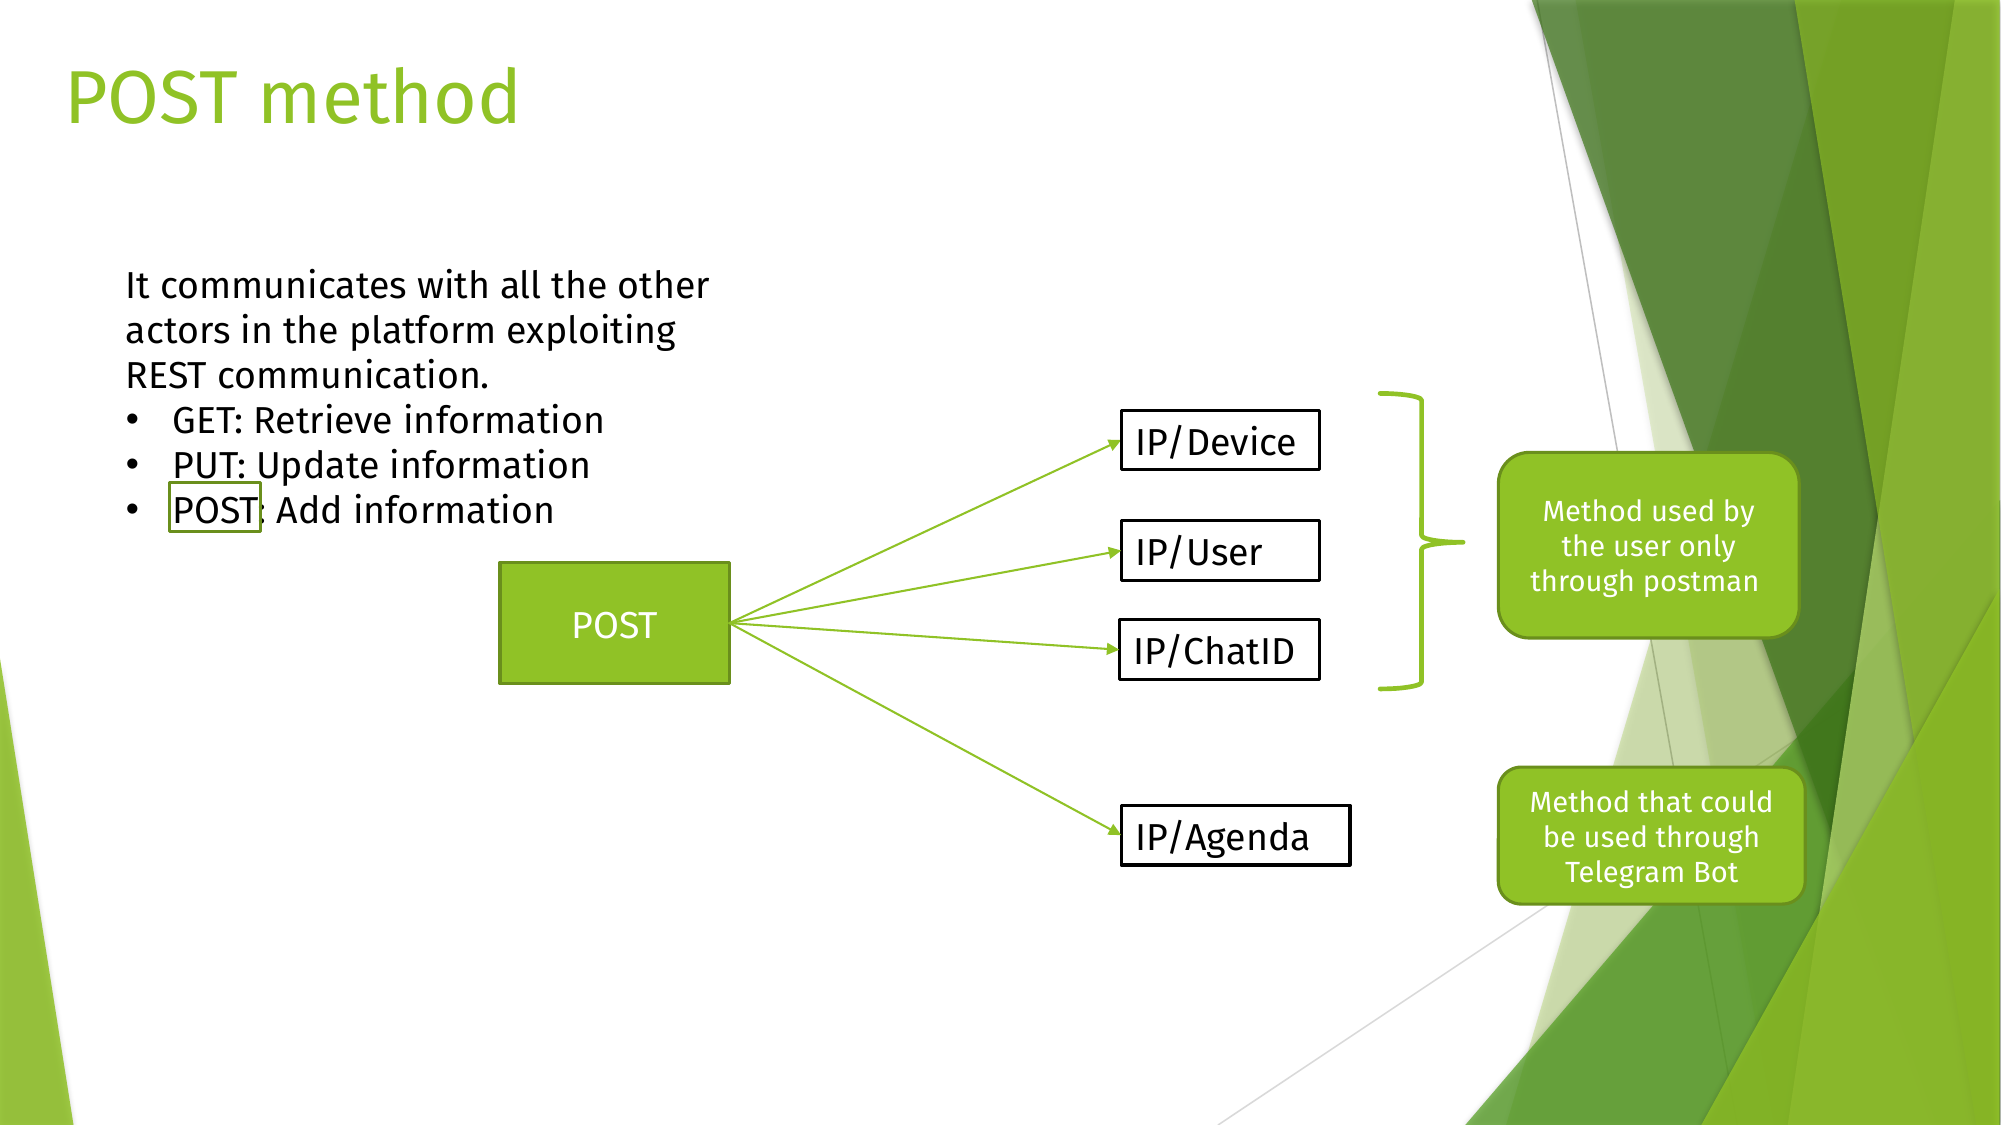

# POST method
It communicates with all the other actors in the platform exploiting REST communication.
GET: Retrieve information
PUT: Update information
POST: Add information

IP/Device
Method used by the user only through postman

IP/User
POST
IP/ChatID
Method that could be used through Telegram Bot
IP/Agenda